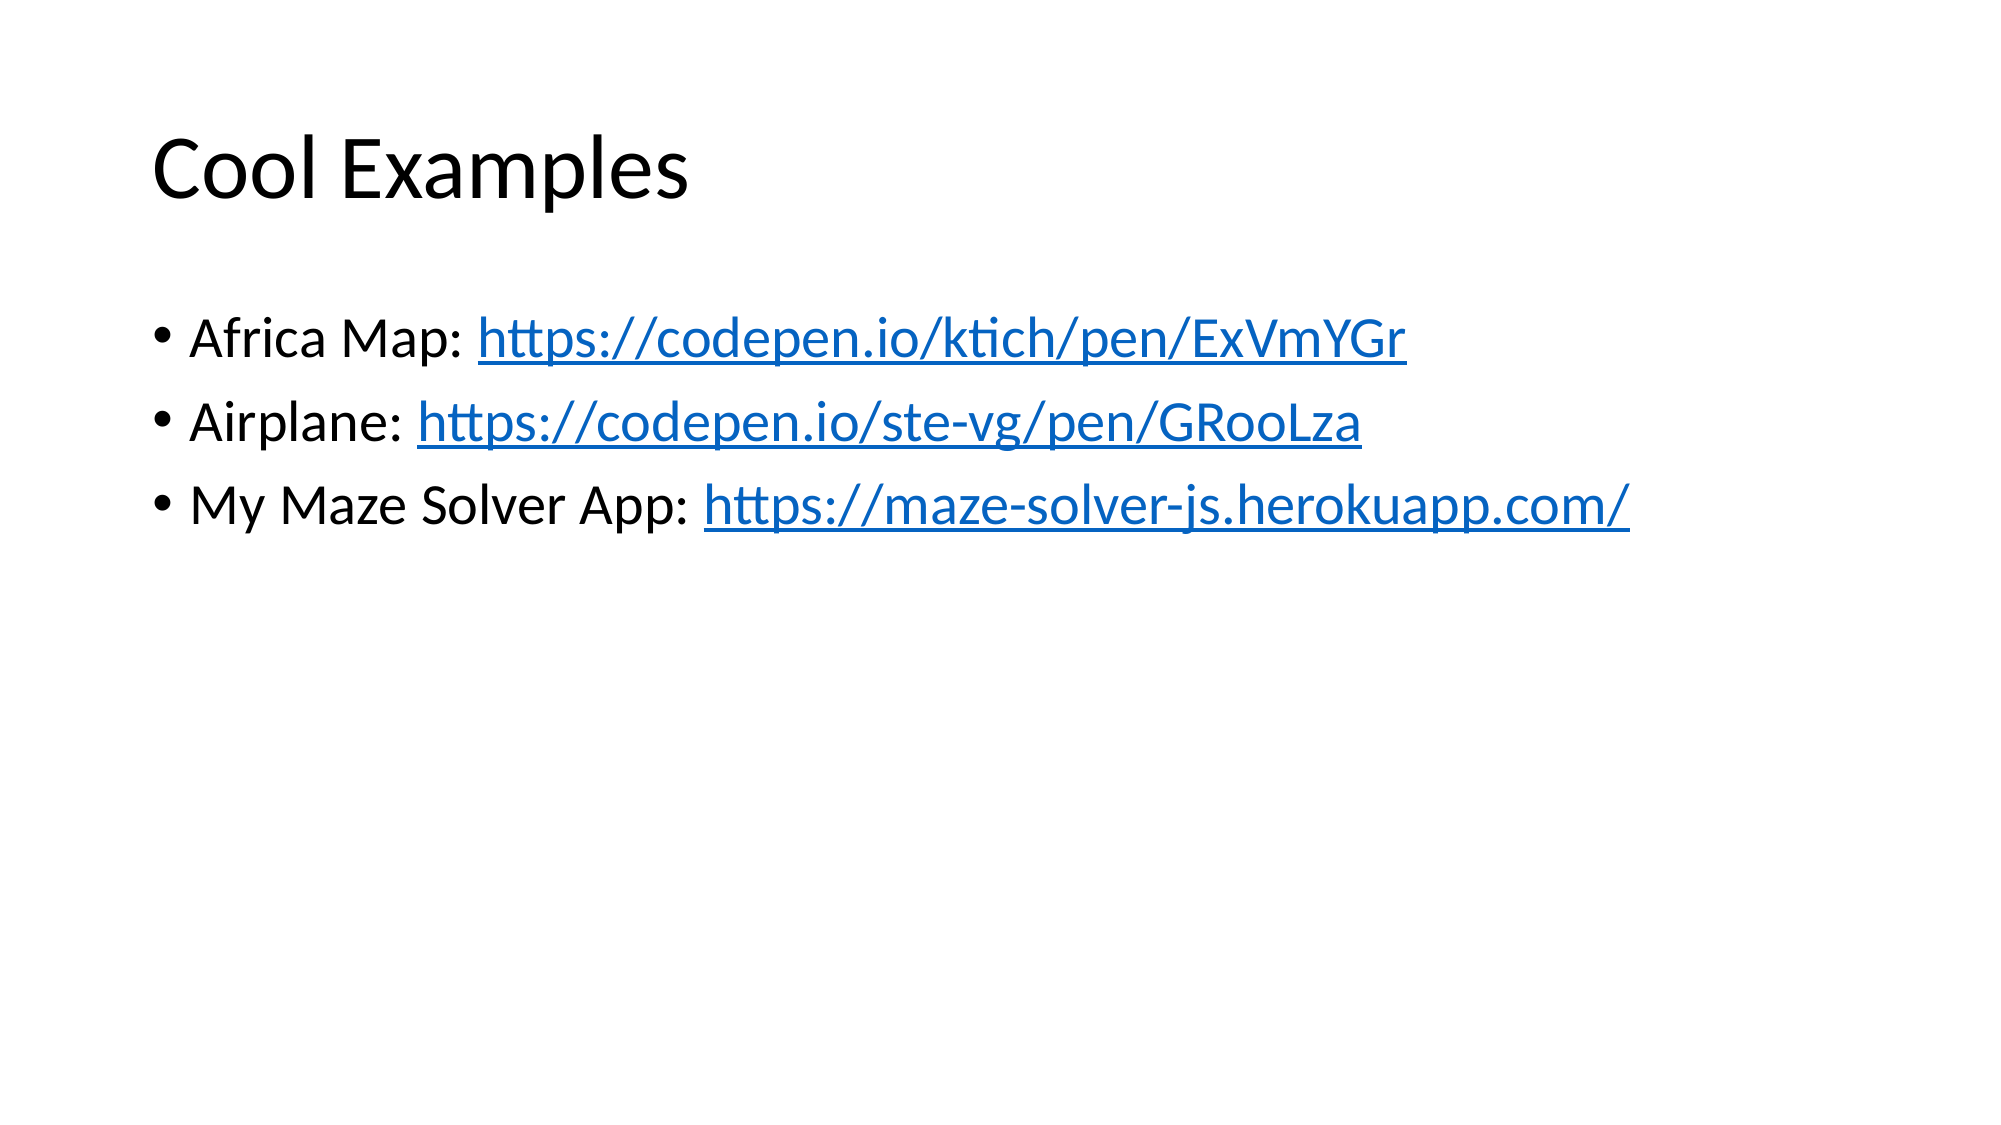

# Cool Examples
Africa Map: https://codepen.io/ktich/pen/ExVmYGr
Airplane: https://codepen.io/ste-vg/pen/GRooLza
My Maze Solver App: https://maze-solver-js.herokuapp.com/